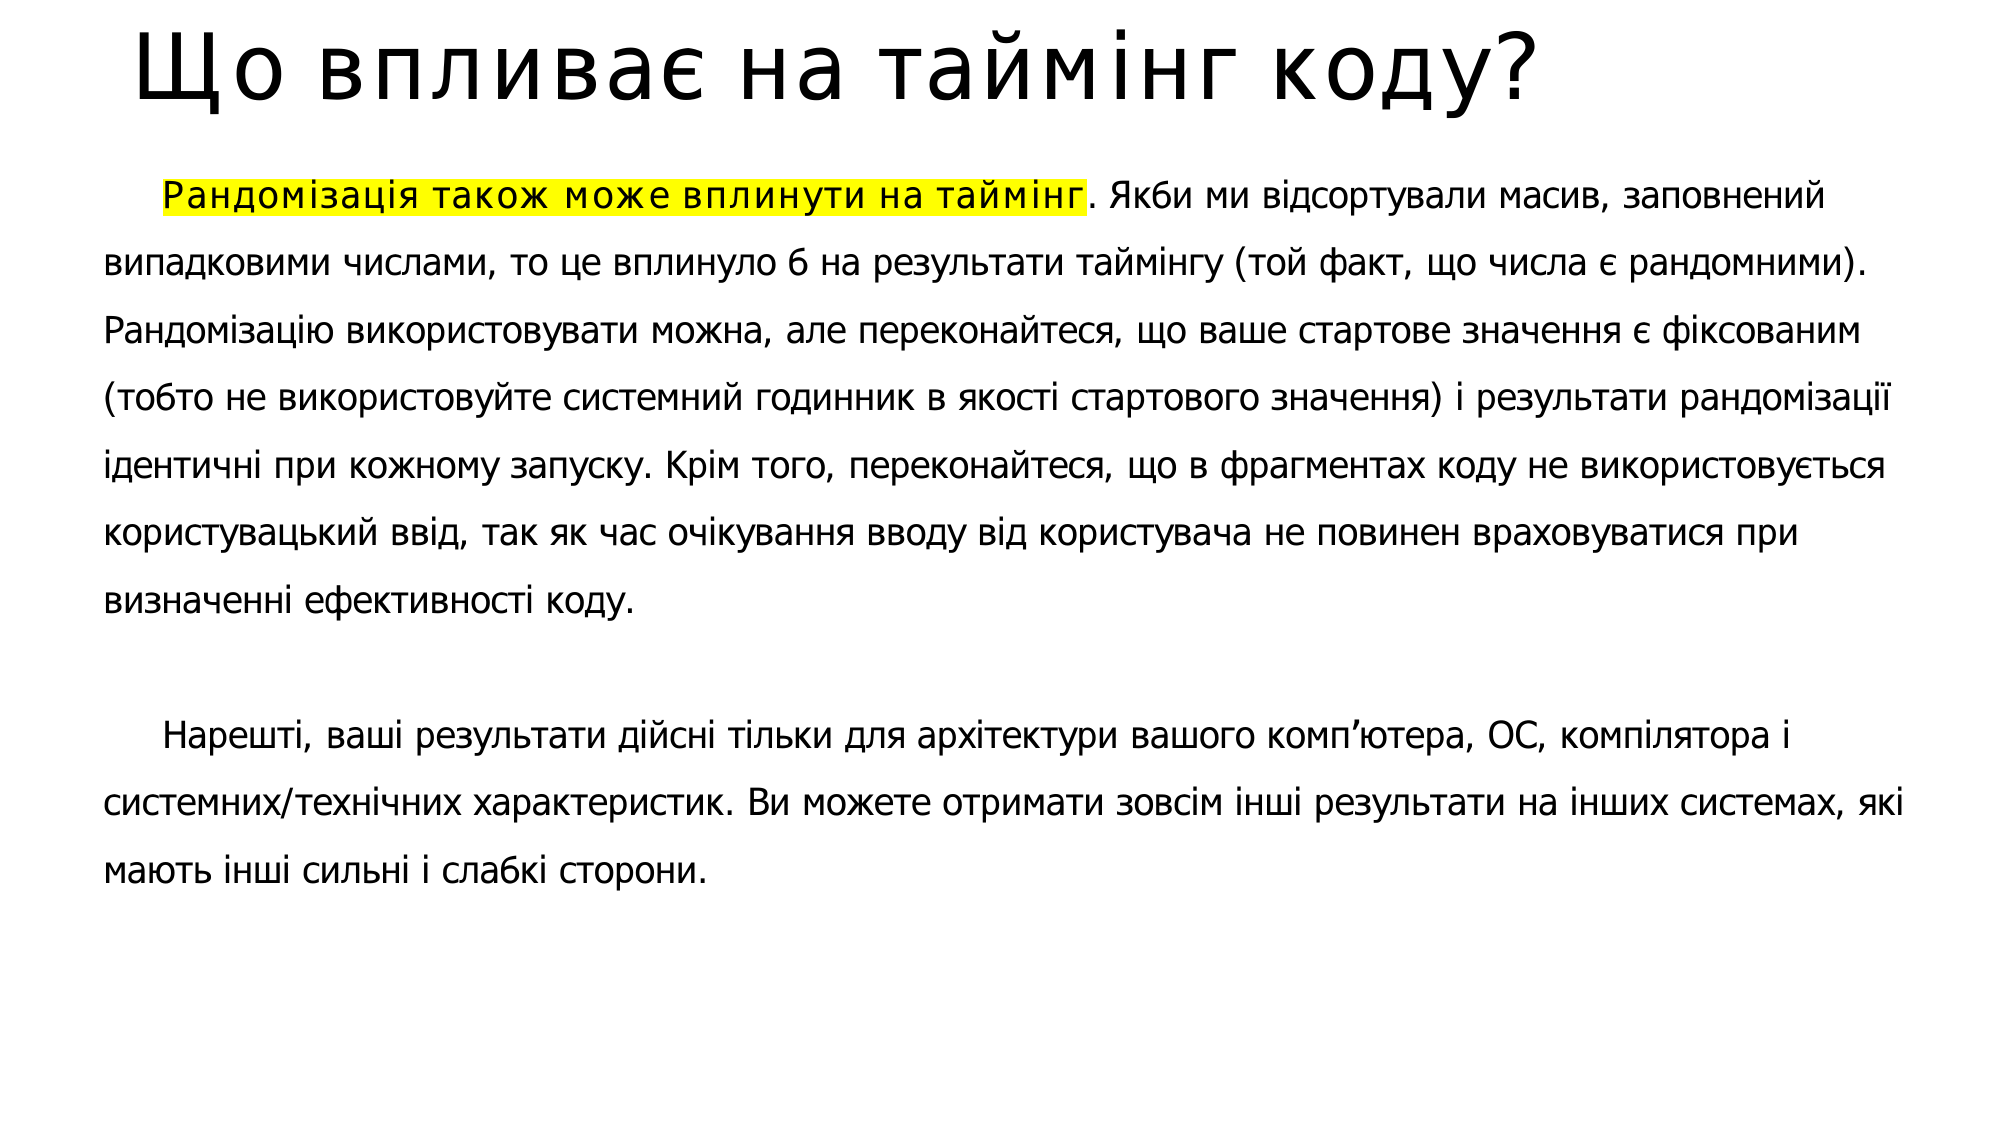

# Що впливає на таймінг коду?
Рандомізація також може вплинути на таймінг. Якби ми відсортували масив, заповнений випадковими числами, то це вплинуло б на результати таймінгу (той факт, що числа є рандомними). Рандомізацію використовувати можна, але переконайтеся, що ваше стартове значення є фіксованим (тобто не використовуйте системний годинник в якості стартового значення) і результати рандомізації ідентичні при кожному запуску. Крім того, переконайтеся, що в фрагментах коду не використовується користувацький ввід, так як час очікування вводу від користувача не повинен враховуватися при визначенні ефективності коду.

Нарешті, ваші результати дійсні тільки для архітектури вашого комп’ютера, ОС, компілятора і системних/технічних характеристик. Ви можете отримати зовсім інші результати на інших системах, які мають інші сильні і слабкі сторони.